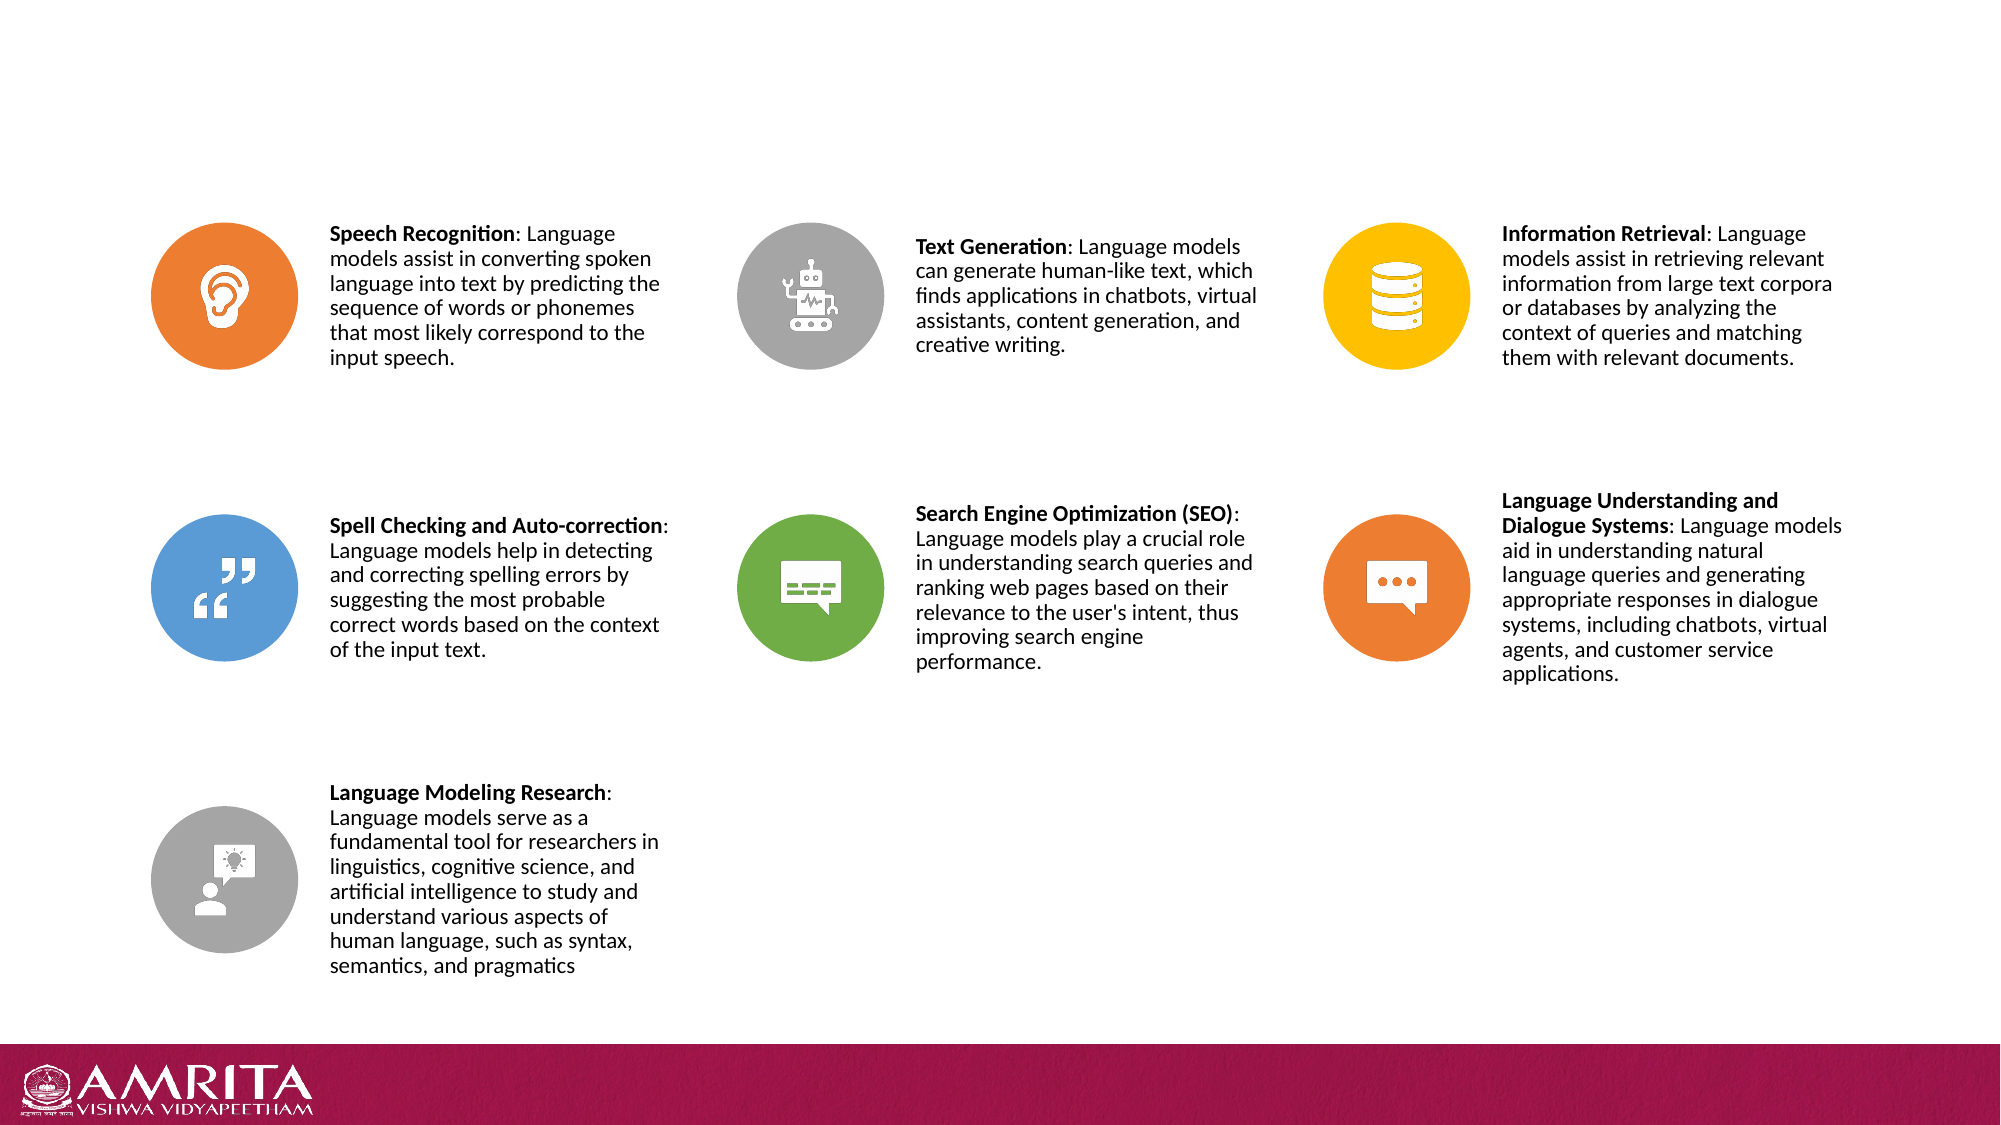

#
Speech Recognition: Language models assist in converting spoken language into text by predicting the sequence of words or phonemes that most likely correspond to the input speech.
Text Generation: Language models can generate human-like text, which finds applications in chatbots, virtual assistants, content generation, and creative writing.
Information Retrieval: Language models assist in retrieving relevant information from large text corpora or databases by analyzing the context of queries and matching them with relevant documents.
Spell Checking and Auto-correction: Language models help in detecting and correcting spelling errors by suggesting the most probable correct words based on the context of the input text.
Search Engine Optimization (SEO): Language models play a crucial role in understanding search queries and ranking web pages based on their relevance to the user's intent, thus improving search engine performance.
Language Understanding and Dialogue Systems: Language models aid in understanding natural language queries and generating appropriate responses in dialogue systems, including chatbots, virtual agents, and customer service applications.
Language Modeling Research: Language models serve as a fundamental tool for researchers in linguistics, cognitive science, and artificial intelligence to study and understand various aspects of human language, such as syntax, semantics, and pragmatics